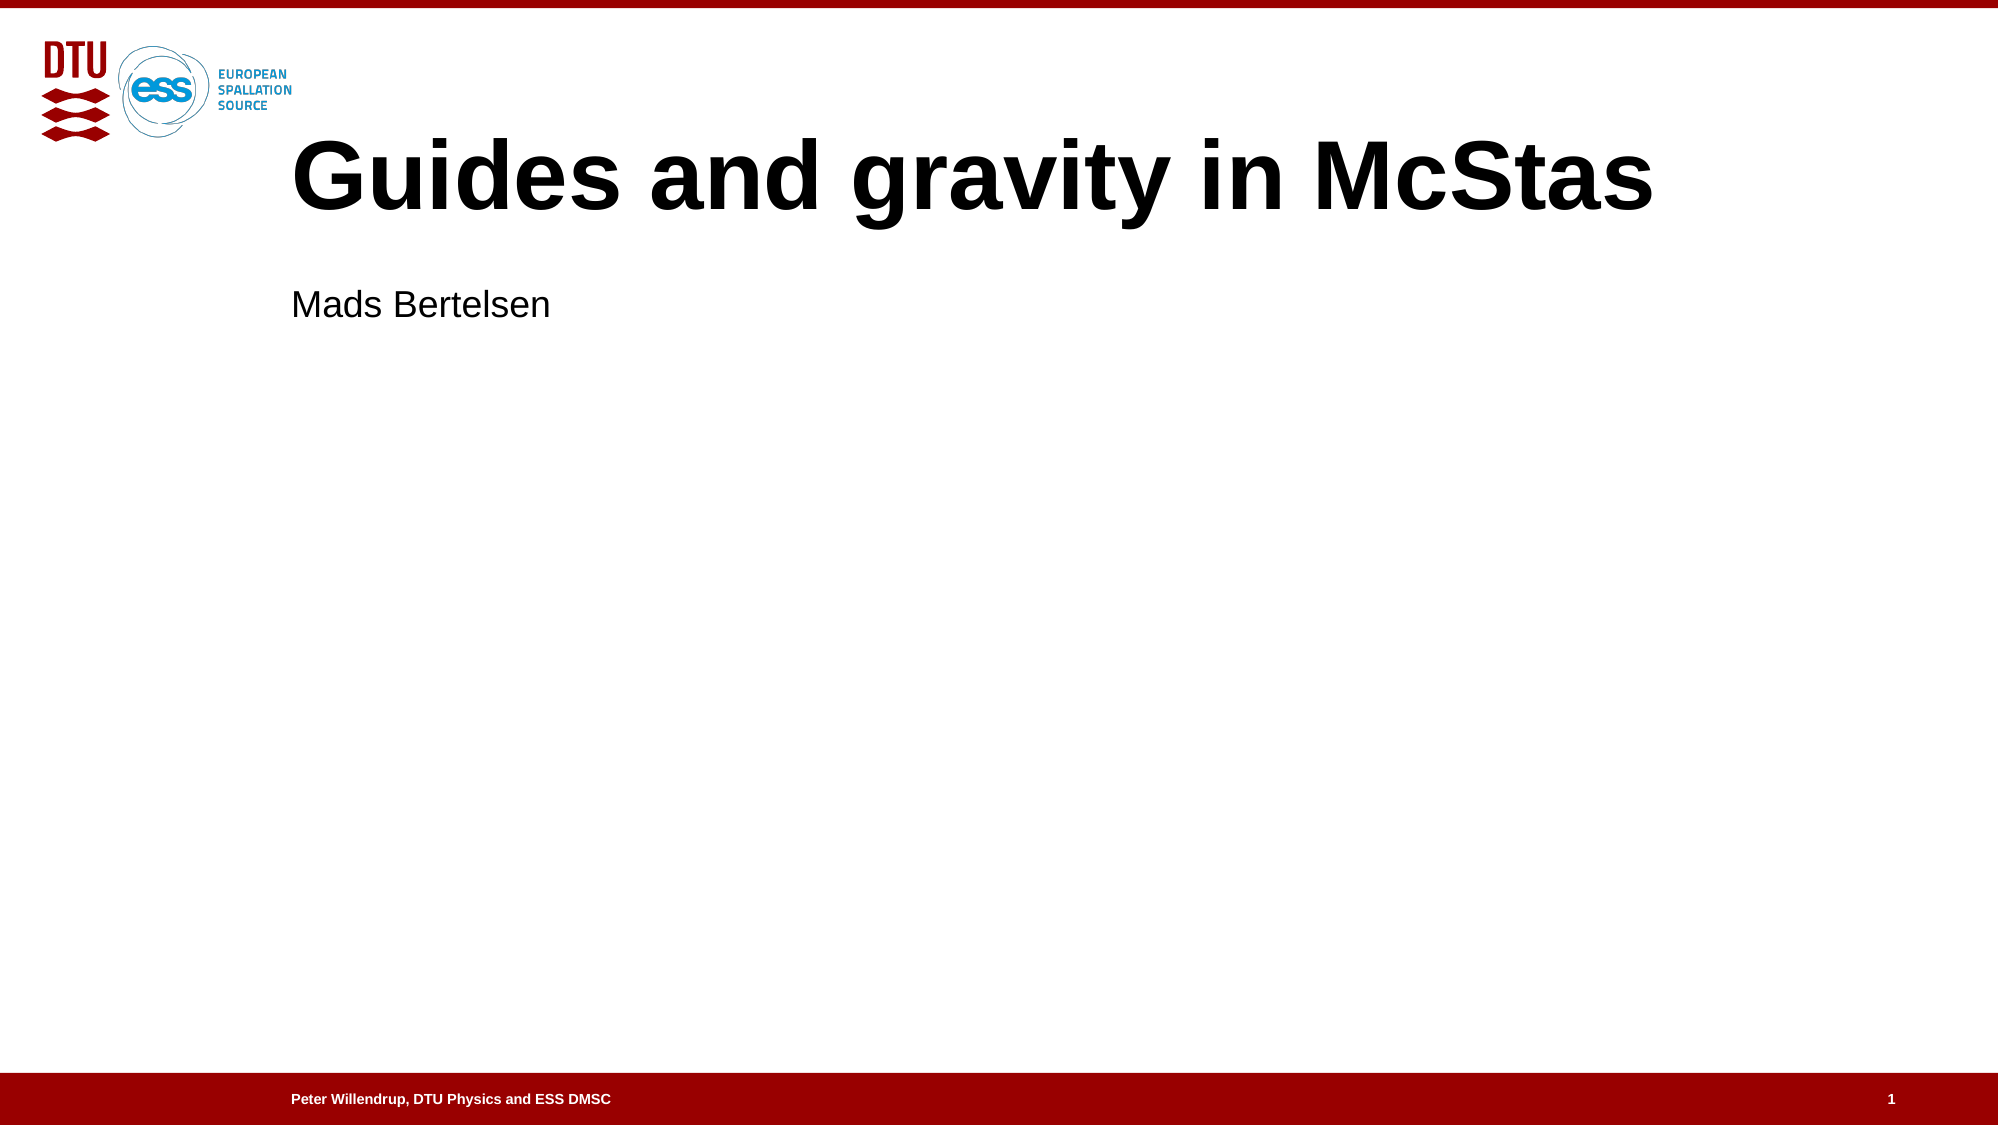

# Guides and gravity in McStas
Mads Bertelsen
1